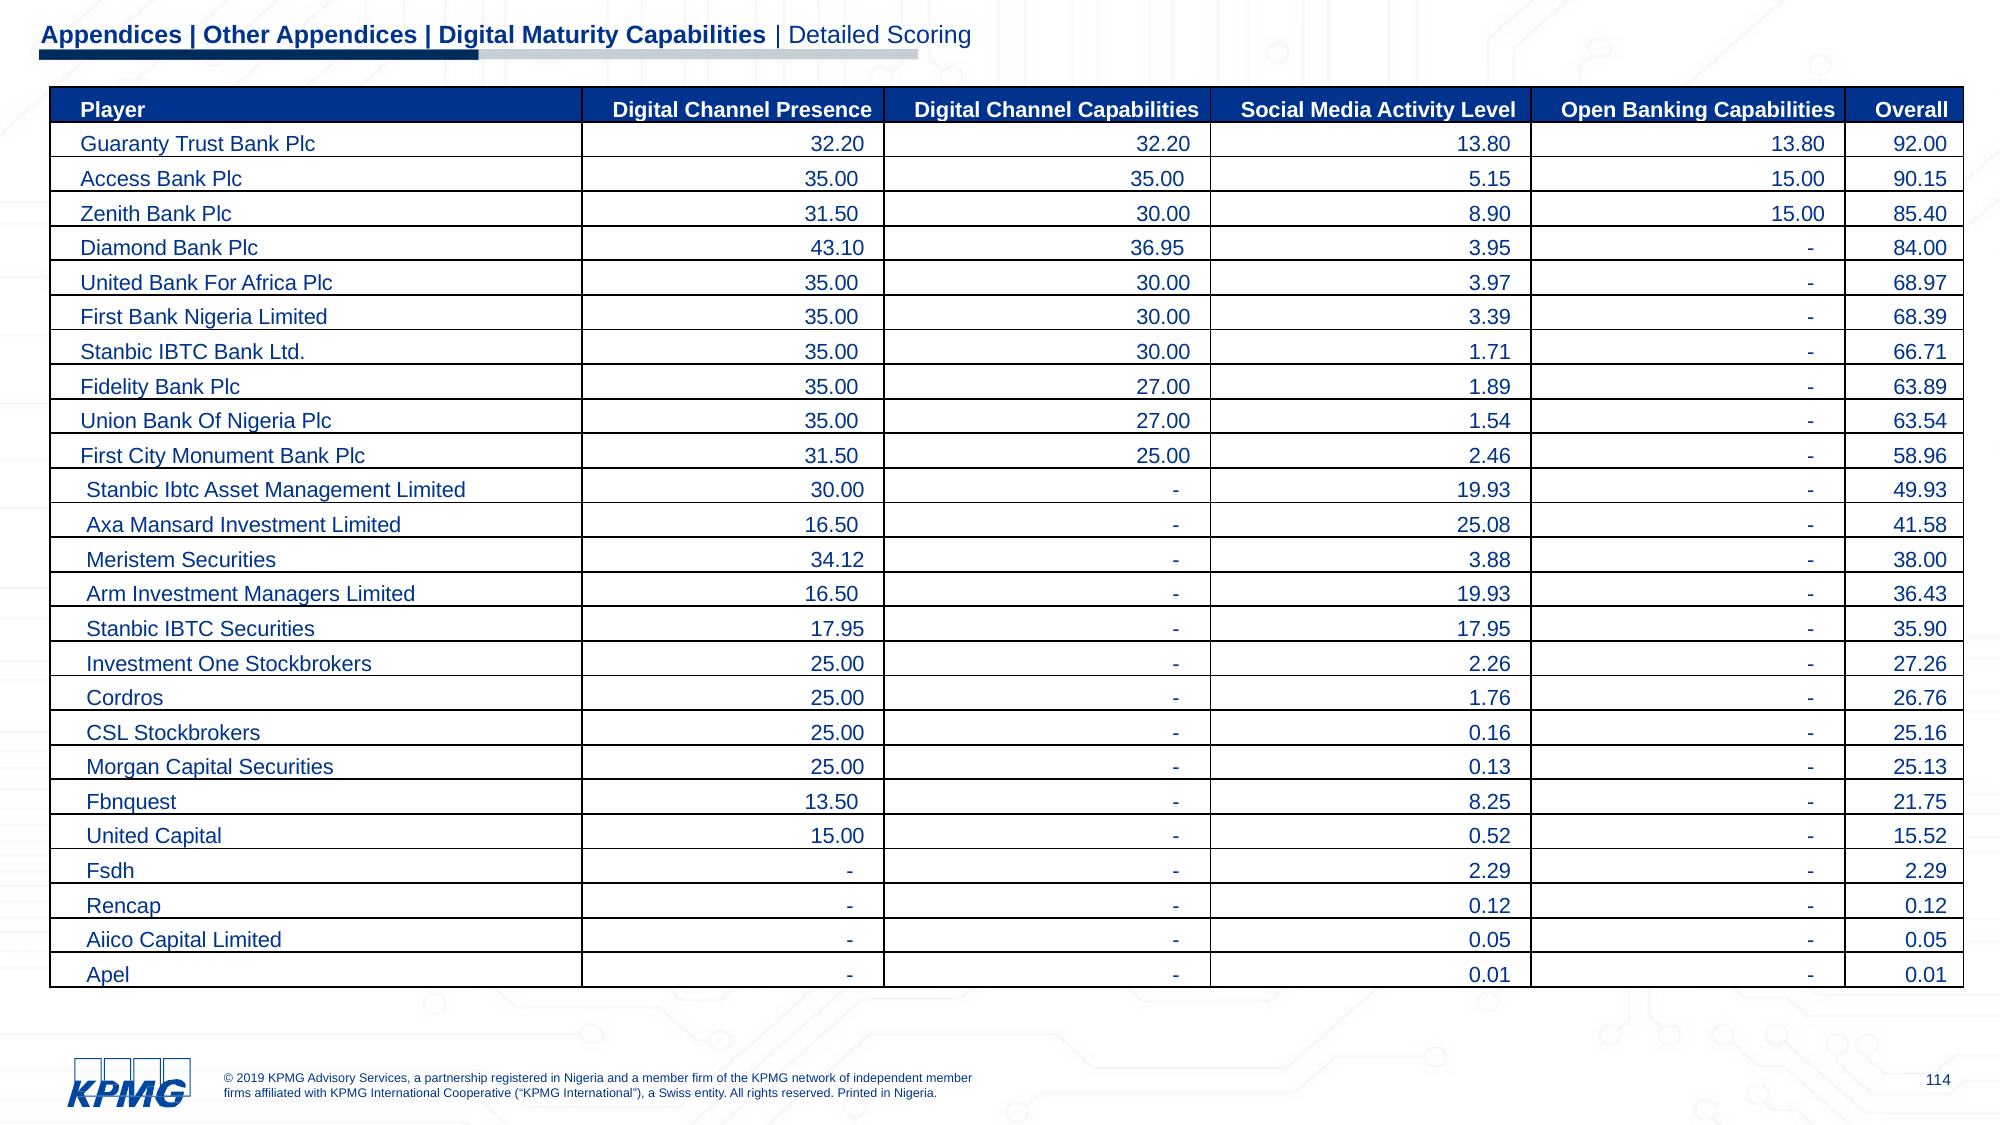

Appendices | Other Appendices | Digital Maturity Capabilities | Detailed Scoring

| Player | Digital Channel Presence | Digital Channel Capabilities | Social Media Activity Level | Open Banking Capabilities | Overall |
| --- | --- | --- | --- | --- | --- |
| Guaranty Trust Bank Plc | 32.20 | 32.20 | 13.80 | 13.80 | 92.00 |
| Access Bank Plc | 35.00 | 35.00 | 5.15 | 15.00 | 90.15 |
| Zenith Bank Plc | 31.50 | 30.00 | 8.90 | 15.00 | 85.40 |
| Diamond Bank Plc | 43.10 | 36.95 | 3.95 | - | 84.00 |
| United Bank For Africa Plc | 35.00 | 30.00 | 3.97 | - | 68.97 |
| First Bank Nigeria Limited | 35.00 | 30.00 | 3.39 | - | 68.39 |
| Stanbic IBTC Bank Ltd. | 35.00 | 30.00 | 1.71 | - | 66.71 |
| Fidelity Bank Plc | 35.00 | 27.00 | 1.89 | - | 63.89 |
| Union Bank Of Nigeria Plc | 35.00 | 27.00 | 1.54 | - | 63.54 |
| First City Monument Bank Plc | 31.50 | 25.00 | 2.46 | - | 58.96 |
| Stanbic Ibtc Asset Management Limited | 30.00 | - | 19.93 | - | 49.93 |
| Axa Mansard Investment Limited | 16.50 | - | 25.08 | - | 41.58 |
| Meristem Securities | 34.12 | - | 3.88 | - | 38.00 |
| Arm Investment Managers Limited | 16.50 | - | 19.93 | - | 36.43 |
| Stanbic IBTC Securities | 17.95 | - | 17.95 | - | 35.90 |
| Investment One Stockbrokers | 25.00 | - | 2.26 | - | 27.26 |
| Cordros | 25.00 | - | 1.76 | - | 26.76 |
| CSL Stockbrokers | 25.00 | - | 0.16 | - | 25.16 |
| Morgan Capital Securities | 25.00 | - | 0.13 | - | 25.13 |
| Fbnquest | 13.50 | - | 8.25 | - | 21.75 |
| United Capital | 15.00 | - | 0.52 | - | 15.52 |
| Fsdh | - | - | 2.29 | - | 2.29 |
| Rencap | - | - | 0.12 | - | 0.12 |
| Aiico Capital Limited | - | - | 0.05 | - | 0.05 |
| Apel | - | - | 0.01 | - | 0.01 |